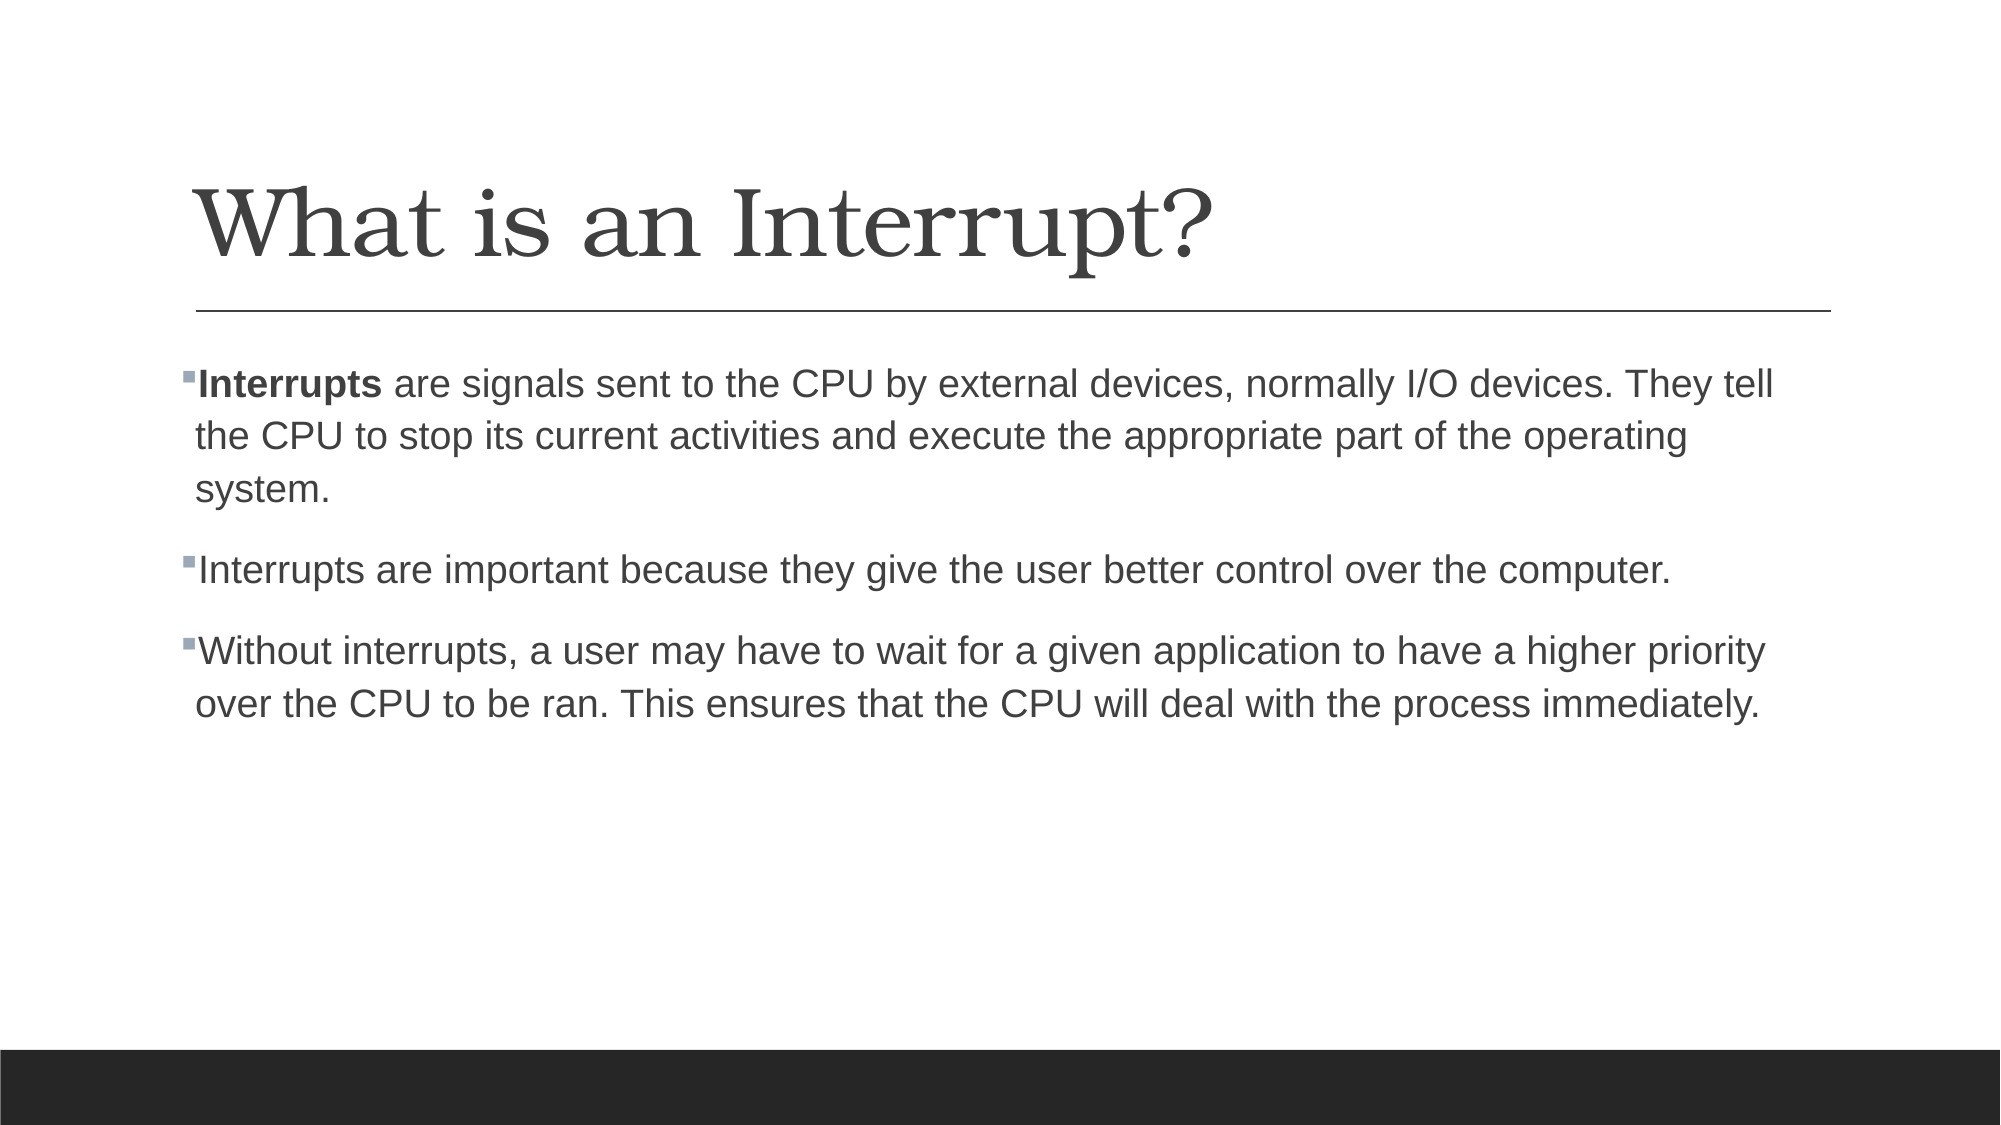

# What is an Interrupt?
Interrupts are signals sent to the CPU by external devices, normally I/O devices. They tell the CPU to stop its current activities and execute the appropriate part of the operating system.
Interrupts are important because they give the user better control over the computer.
Without interrupts, a user may have to wait for a given application to have a higher priority over the CPU to be ran. This ensures that the CPU will deal with the process immediately.